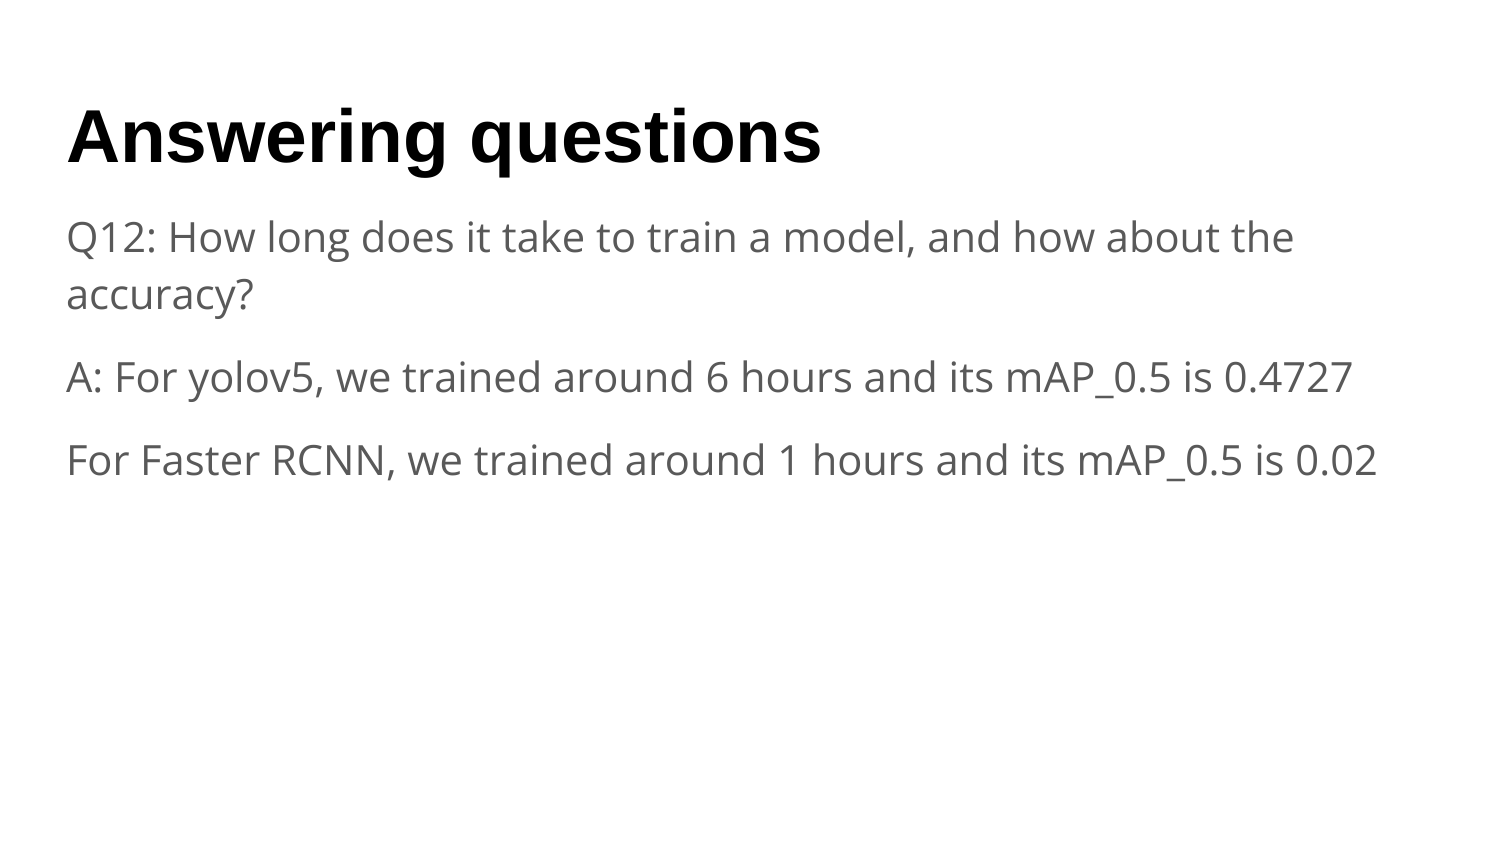

# Answering questions
Q12: How long does it take to train a model, and how about the accuracy?
A: For yolov5, we trained around 6 hours and its mAP_0.5 is 0.4727
For Faster RCNN, we trained around 1 hours and its mAP_0.5 is 0.02